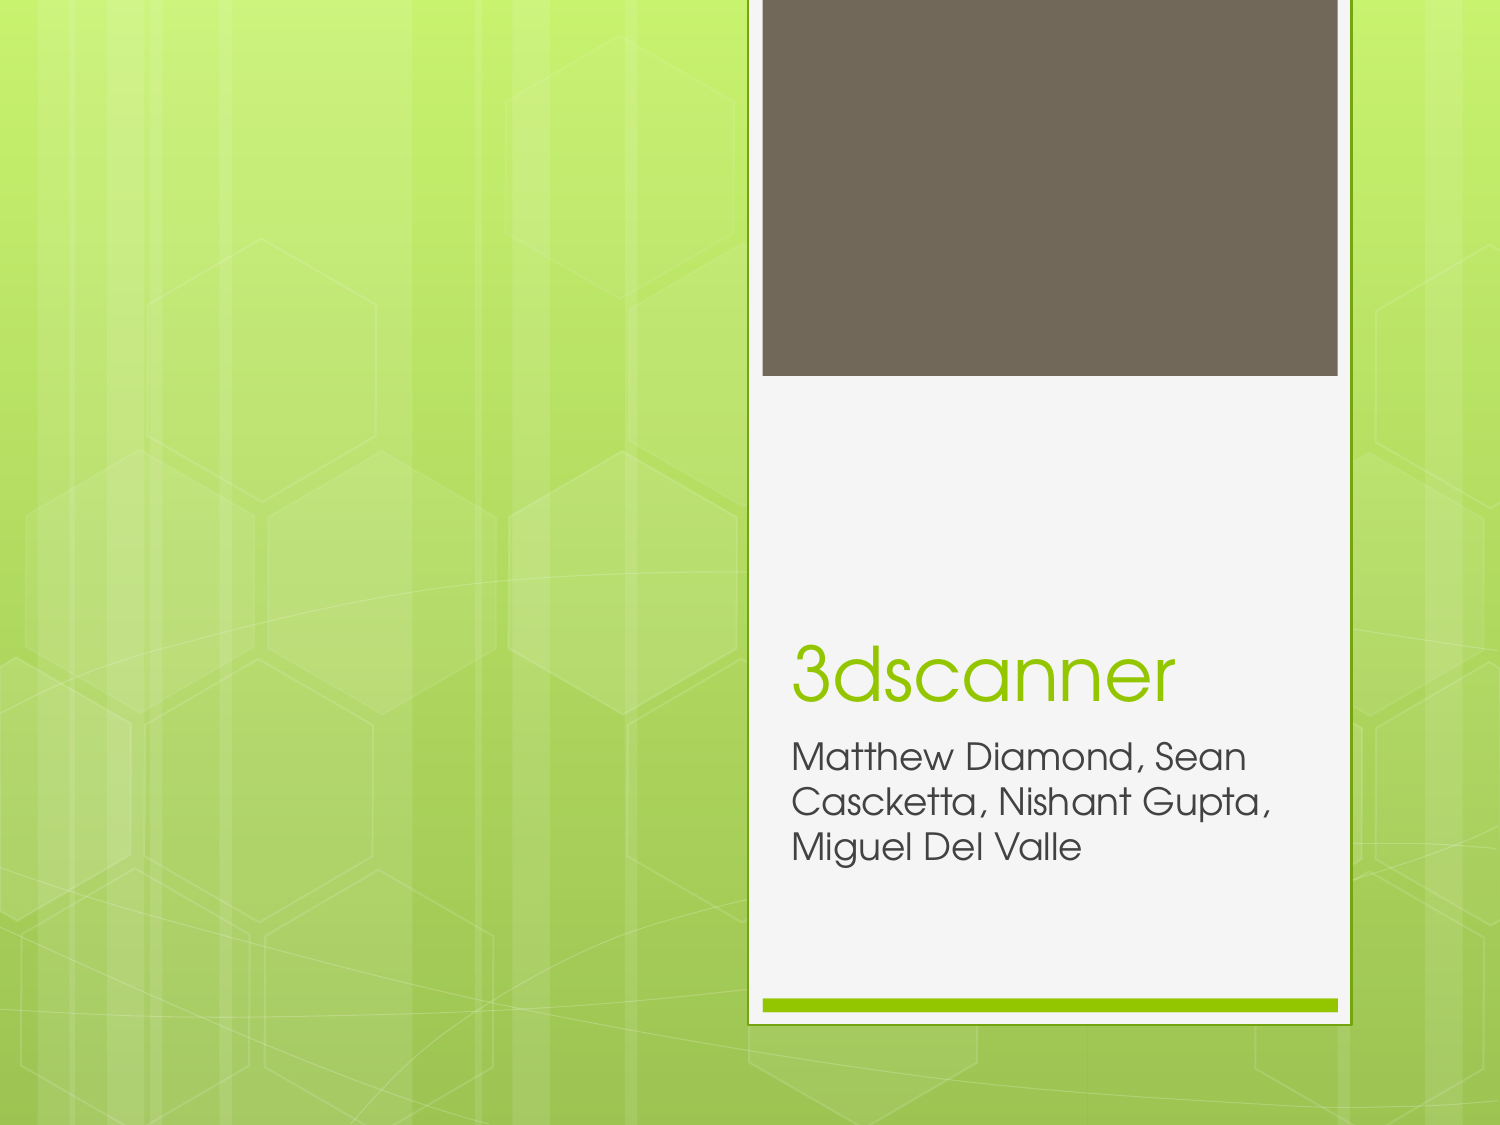

# 3dscanner
Matthew Diamond, Sean Cascketta, Nishant Gupta, Miguel Del Valle